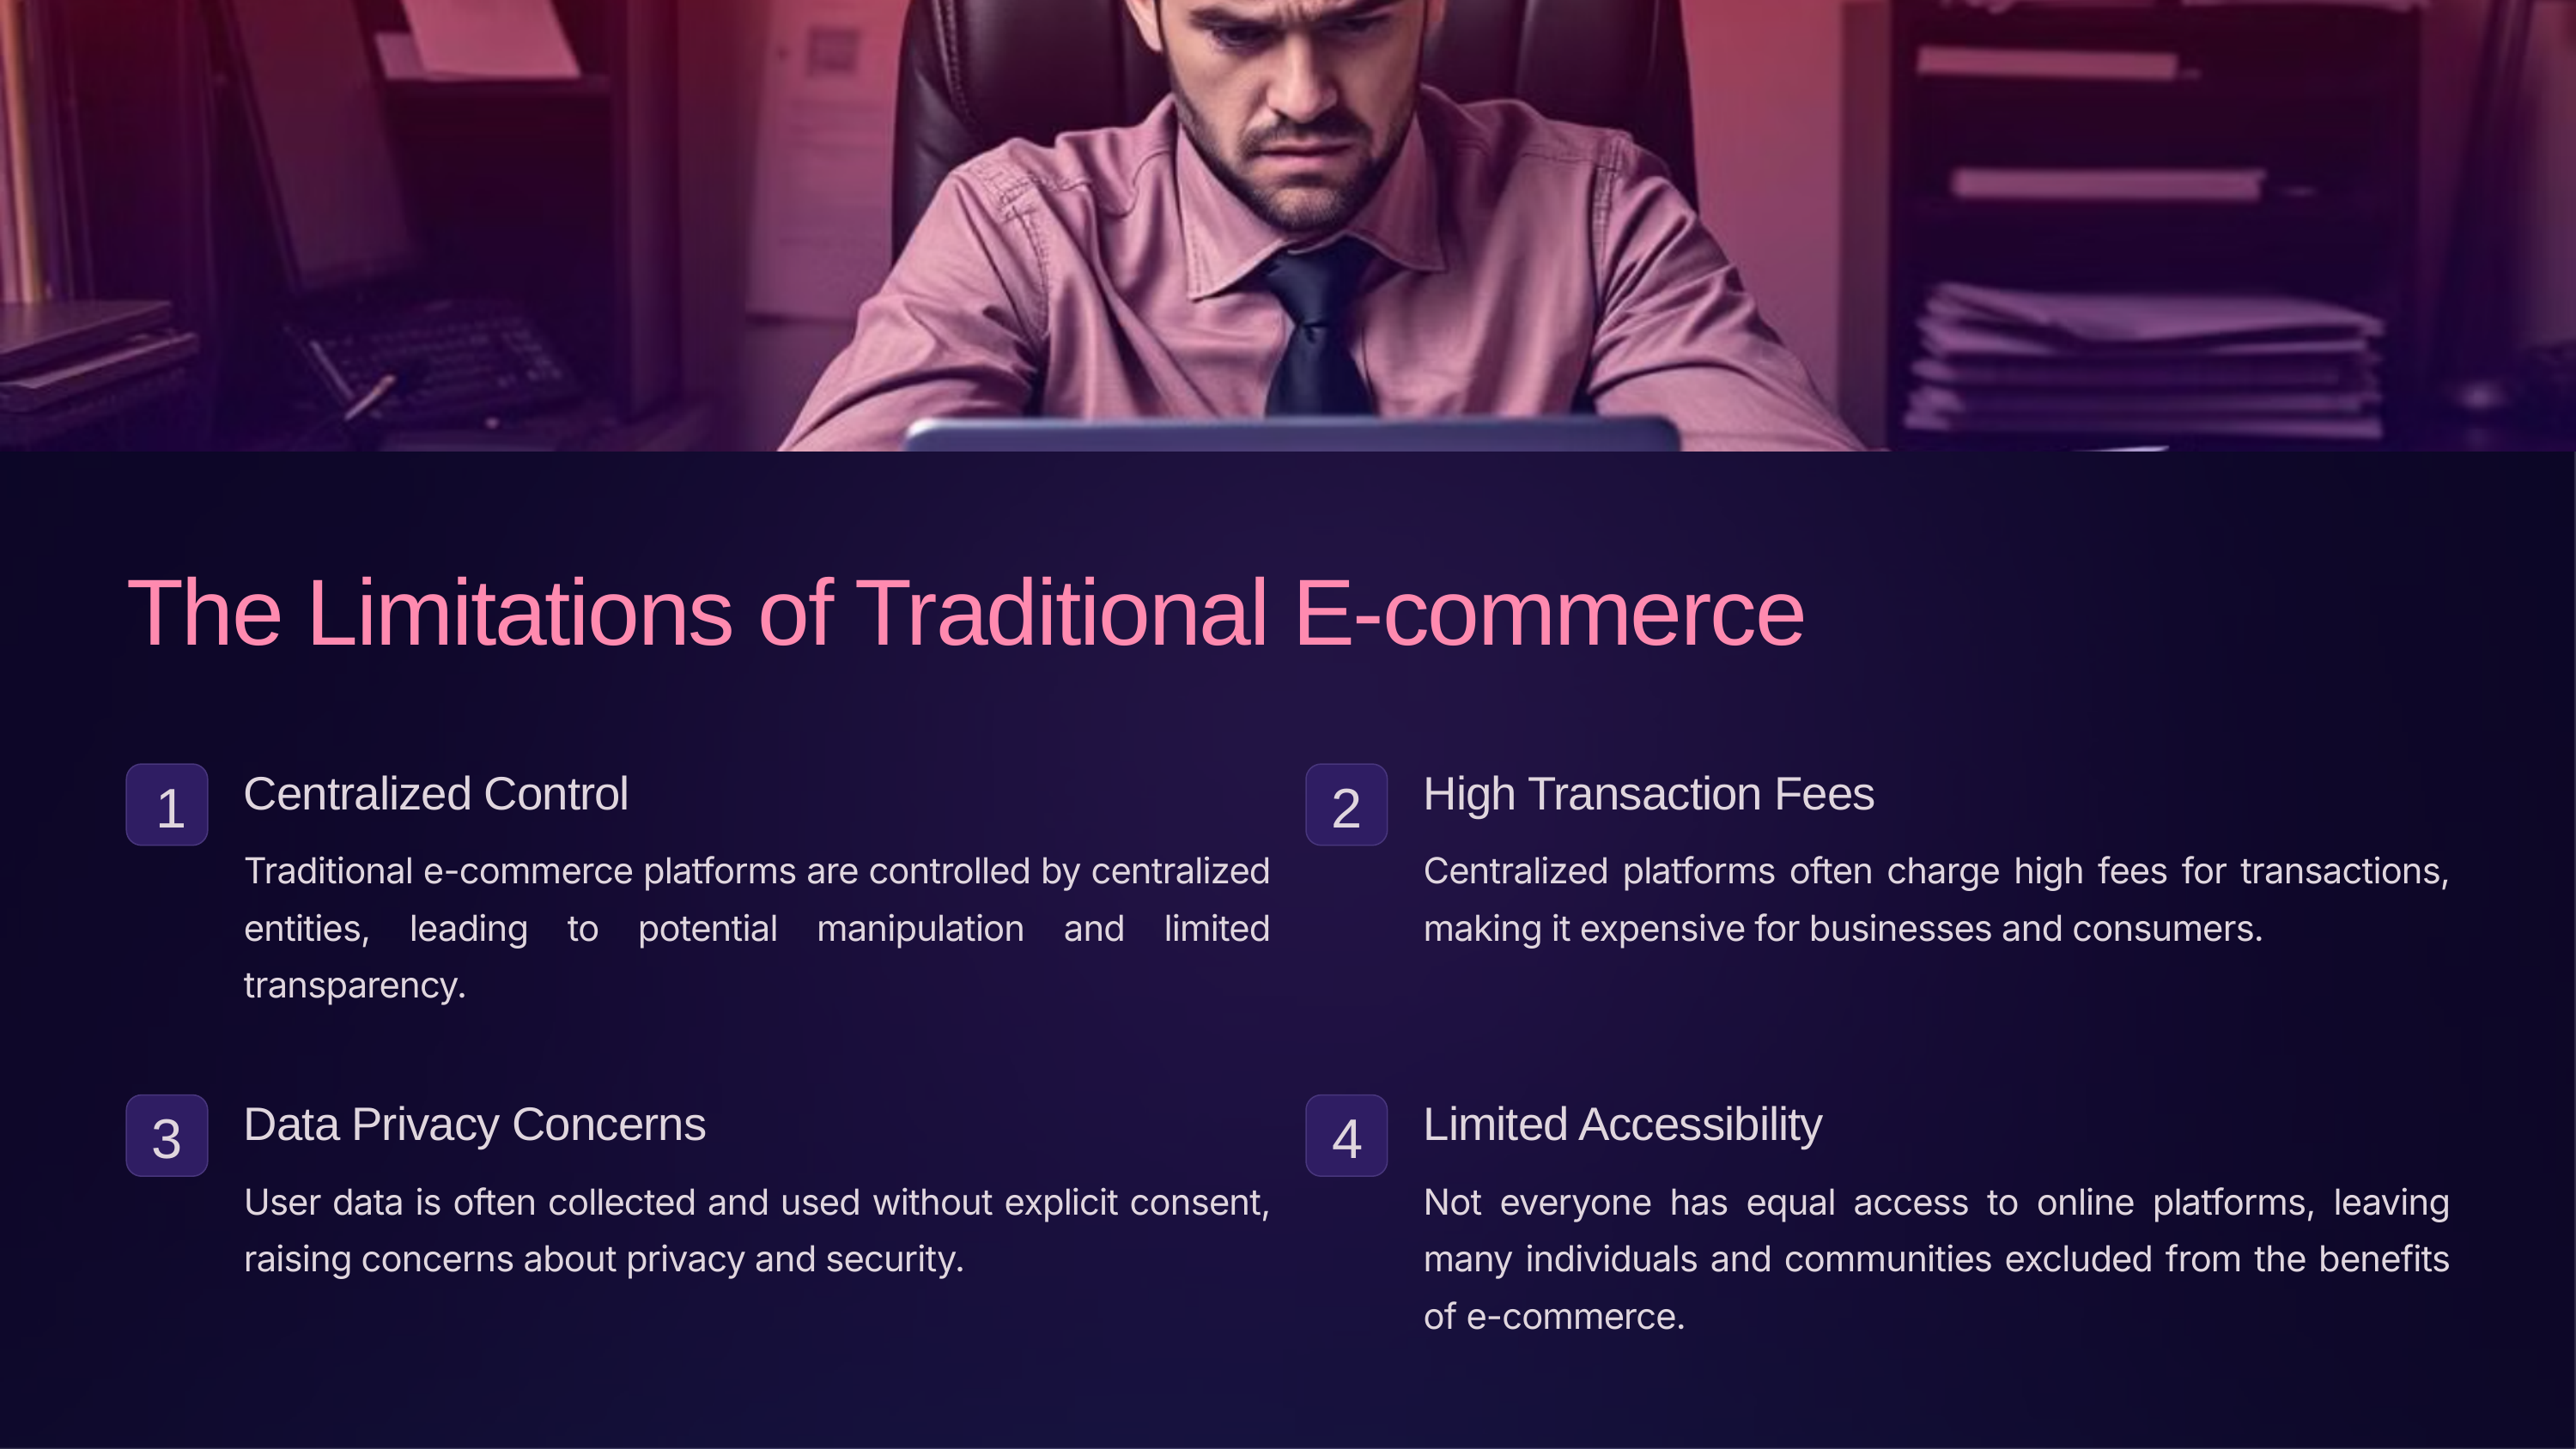

The Limitations of Traditional E-commerce
Centralized Control
High Transaction Fees

1
2
Traditional e-commerce platforms are controlled by centralized entities, leading to potential manipulation and limited transparency.
Centralized platforms often charge high fees for transactions, making it expensive for businesses and consumers.
Data Privacy Concerns
Limited Accessibility

3
4
User data is often collected and used without explicit consent, raising concerns about privacy and security.
Not everyone has equal access to online platforms, leaving many individuals and communities excluded from the benefits of e-commerce.